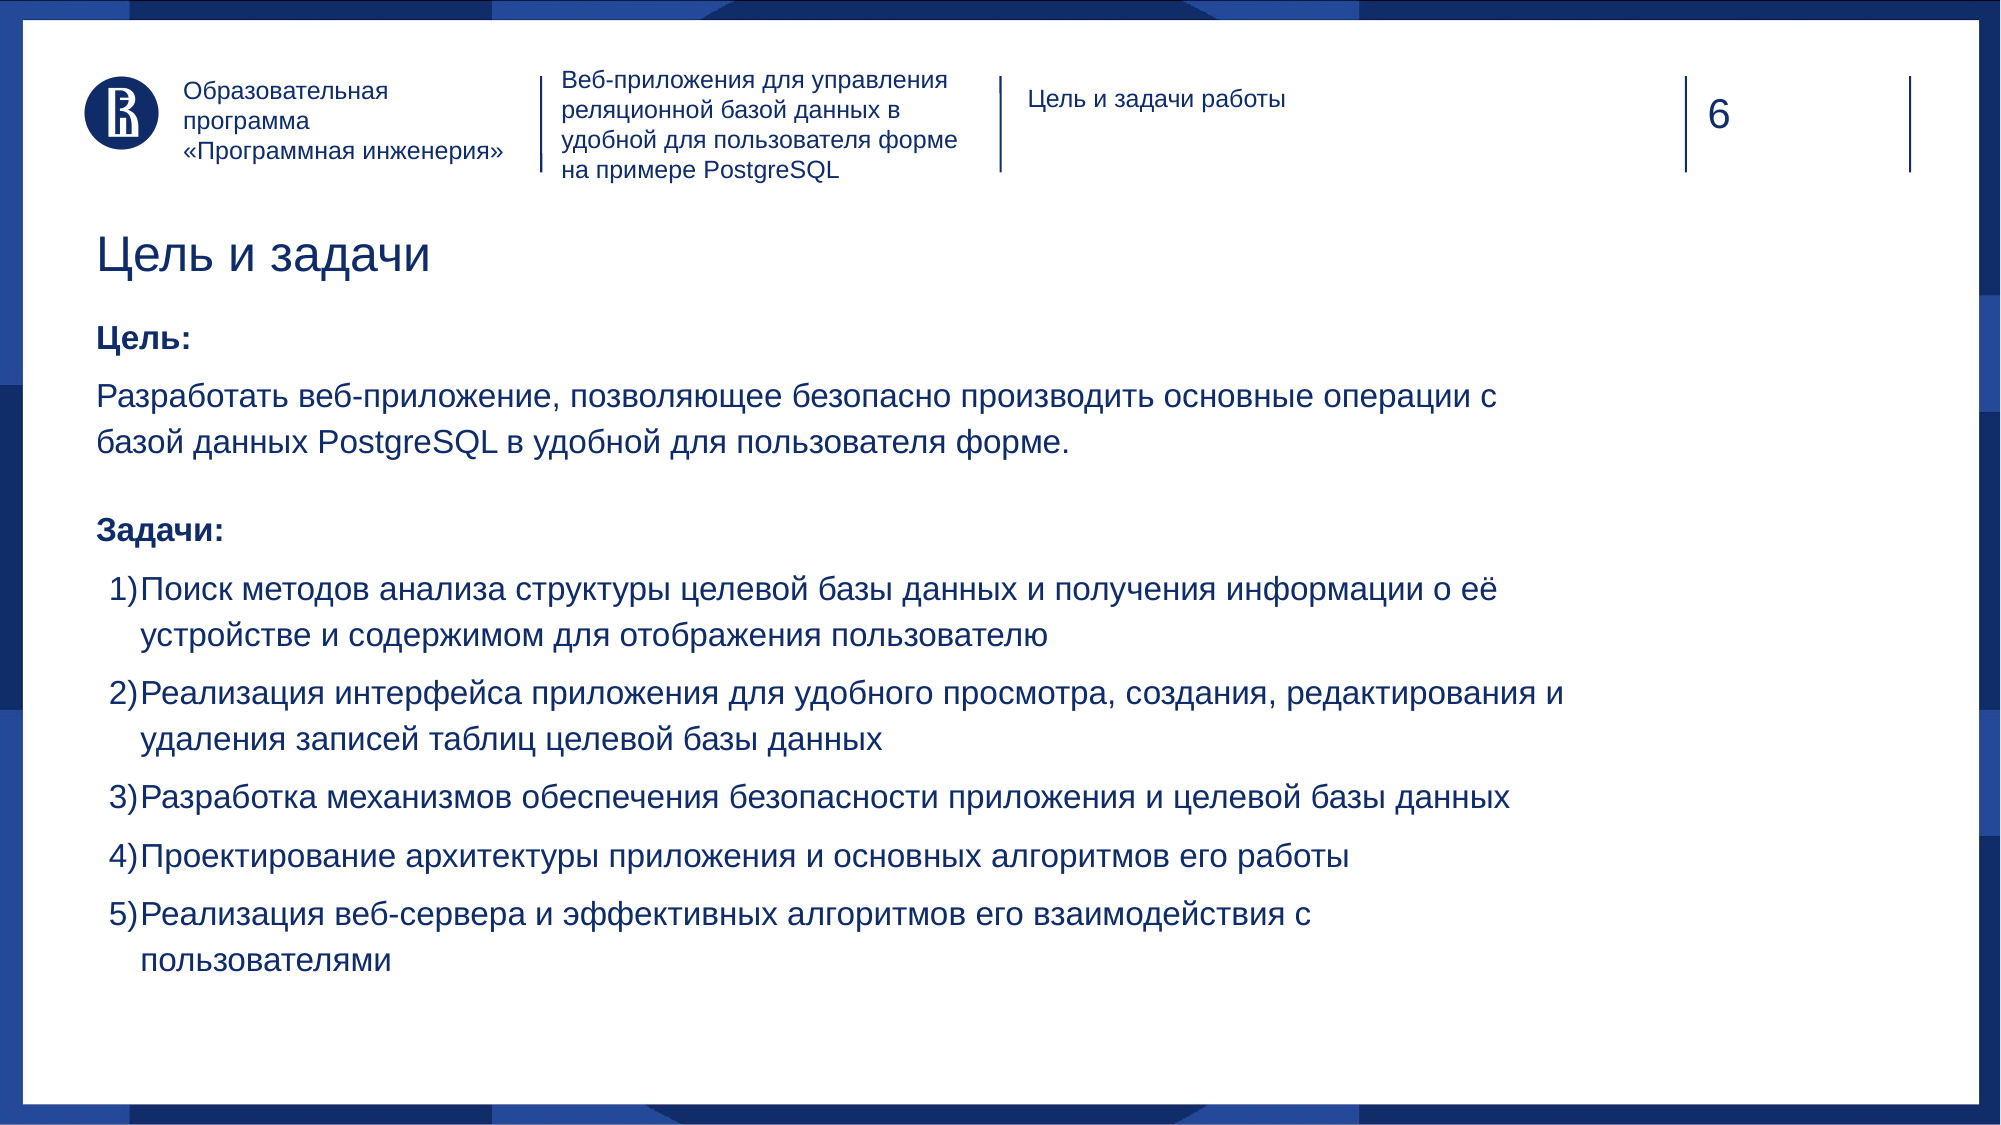

Веб-приложения для управления реляционной базой данных в удобной для пользователя форме на примере PostgreSQL
Образовательная программа
«Программная инженерия»
Цель и задачи работы
# Цель и задачи
Цель:
Разработать веб-приложение, позволяющее безопасно производить основные операции с базой данных PostgreSQL в удобной для пользователя форме.

Задачи:
Поиск методов анализа структуры целевой базы данных и получения информации о её устройстве и содержимом для отображения пользователю
Реализация интерфейса приложения для удобного просмотра, создания, редактирования и удаления записей таблиц целевой базы данных
Разработка механизмов обеспечения безопасности приложения и целевой базы данных
Проектирование архитектуры приложения и основных алгоритмов его работы
Реализация веб-сервера и эффективных алгоритмов его взаимодействия с пользователями